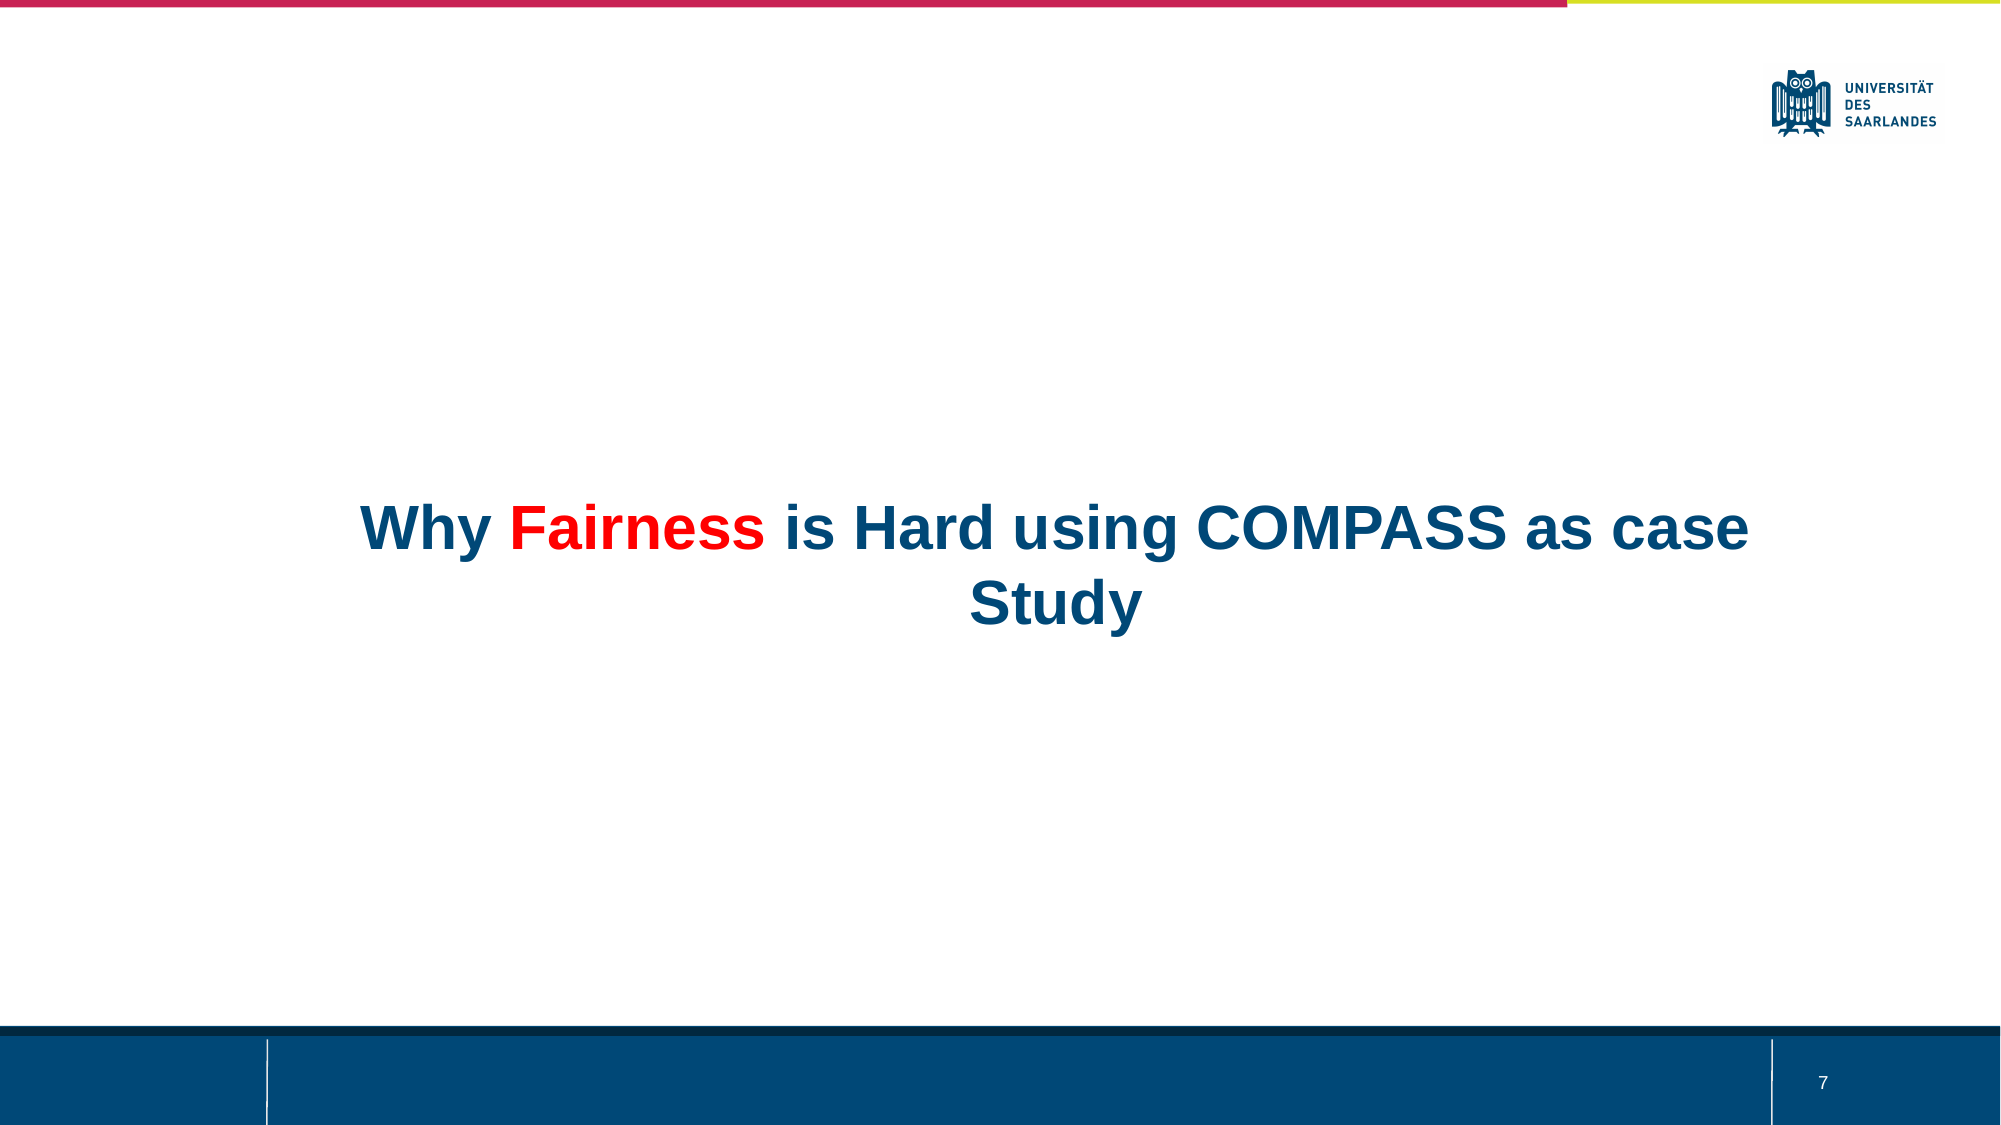

Why Fairness is Hard using COMPASS as case Study
7